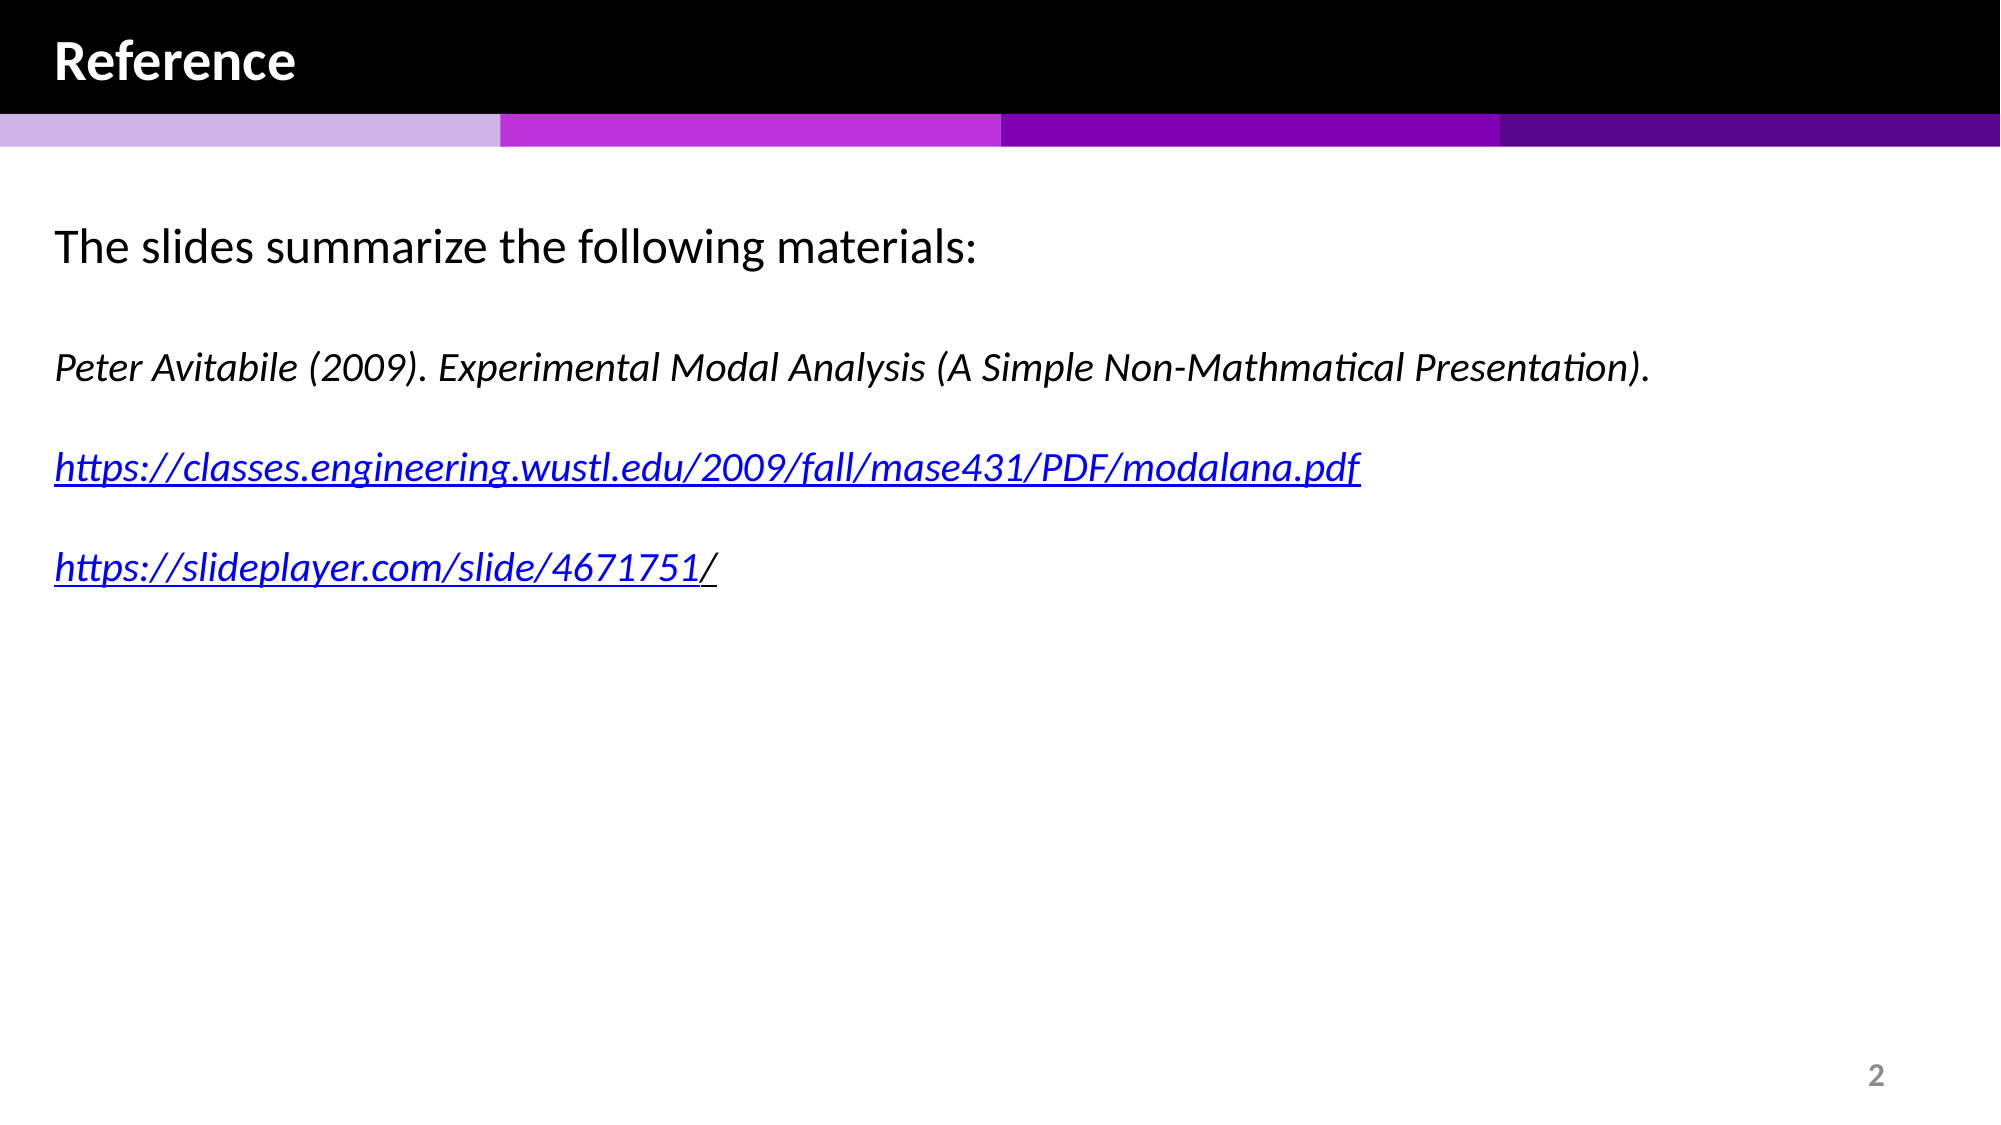

Reference
The slides summarize the following materials:
Peter Avitabile (2009). Experimental Modal Analysis (A Simple Non-Mathmatical Presentation).

https://classes.engineering.wustl.edu/2009/fall/mase431/PDF/modalana.pdf

https://slideplayer.com/slide/4671751/